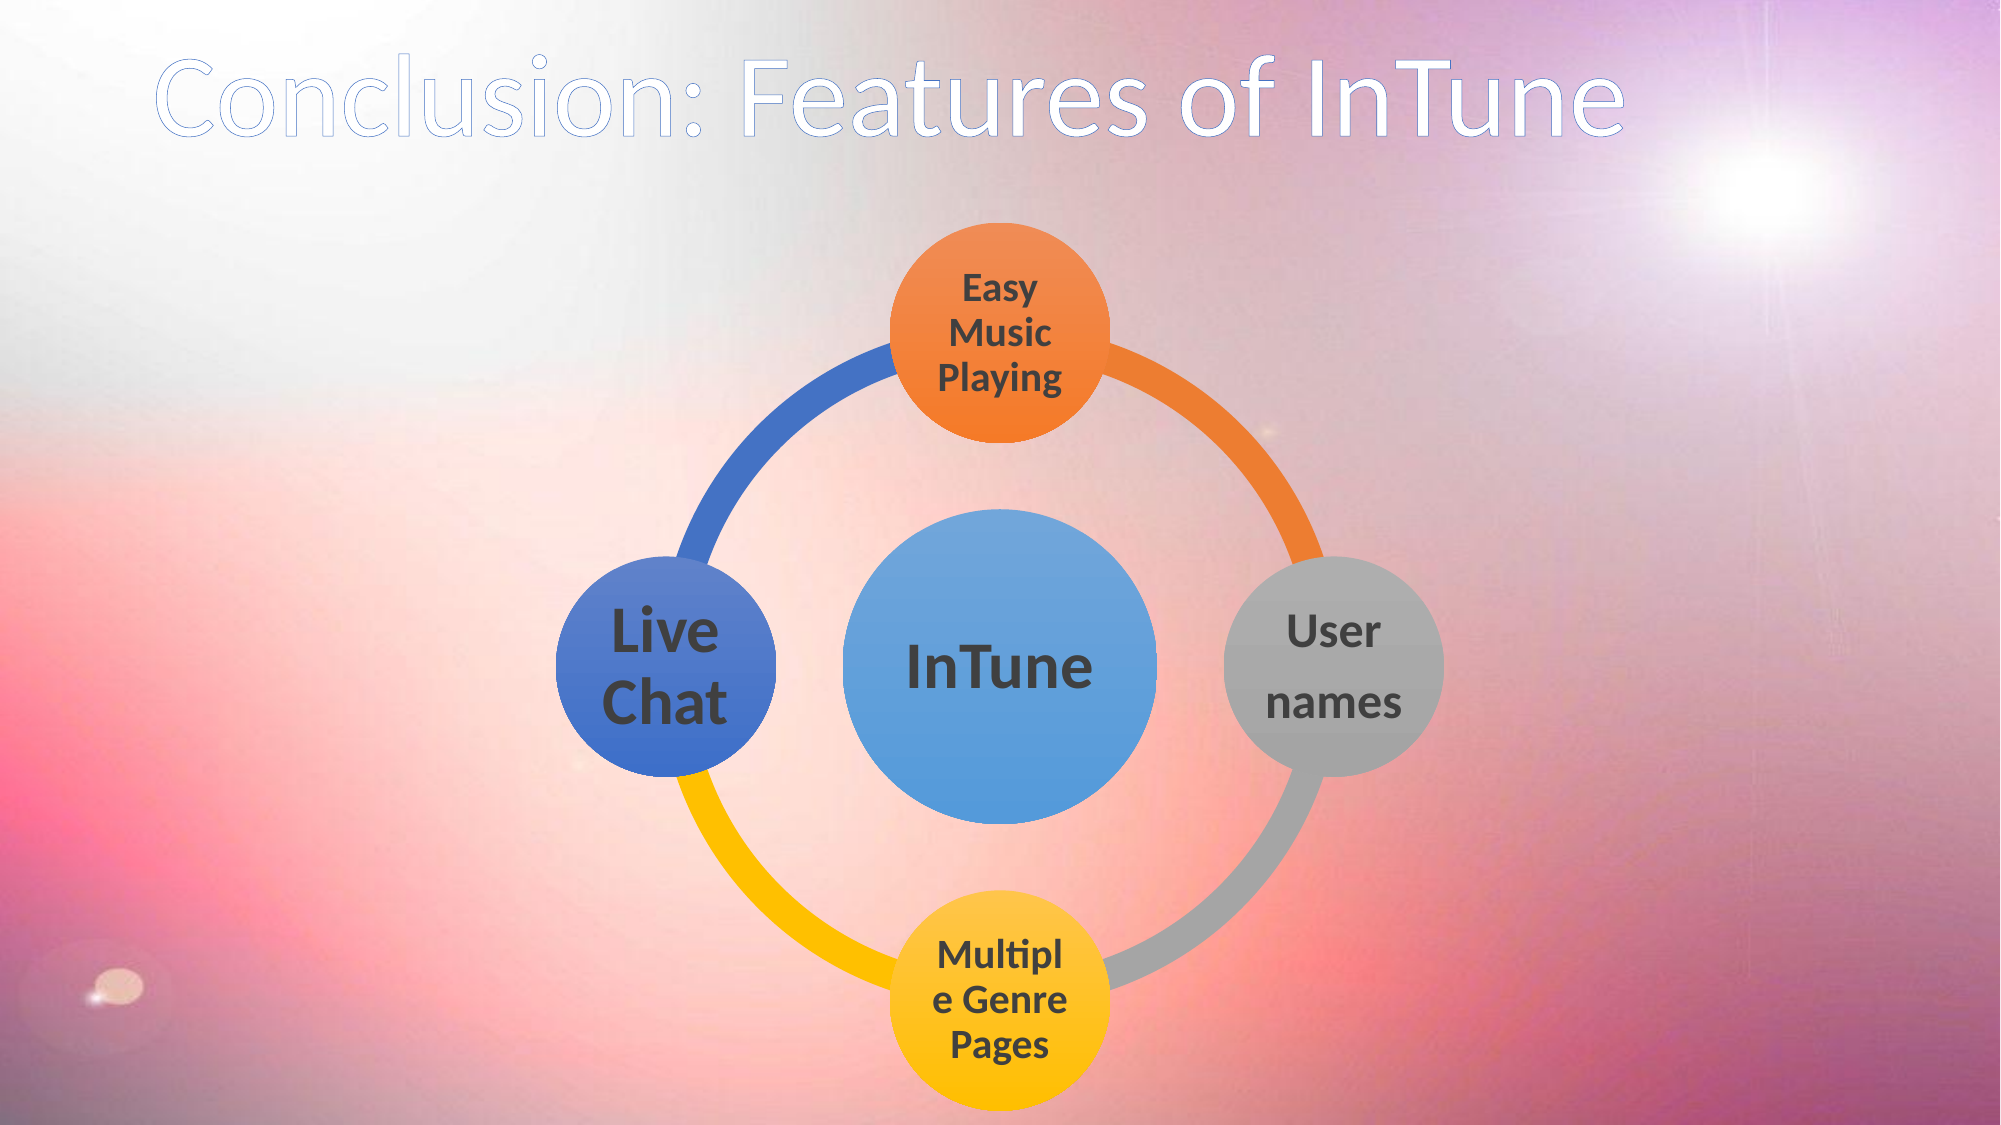

# Conclusion: Features of InTune
InTune
Easy Music Playing
User
names
Multiple Genre Pages
Live Chat